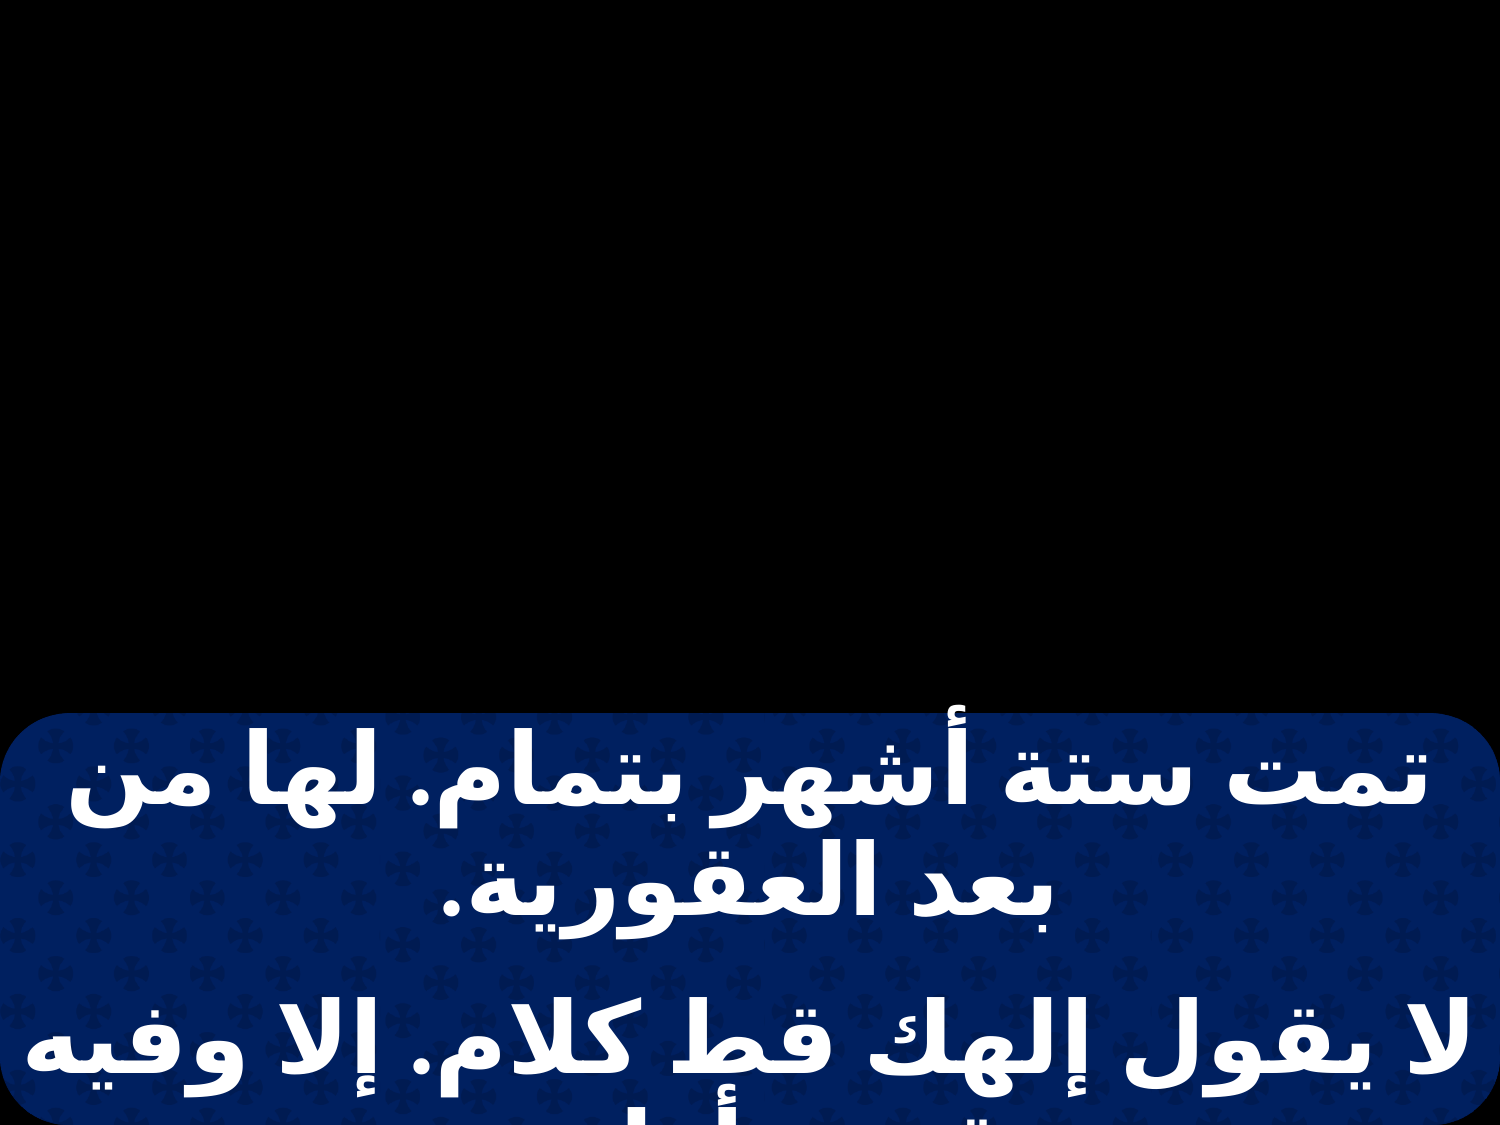

| تمت ستة أشهر بتمام. لها من بعد العقورية. |
| --- |
|  |
| لا يقول إلهك قط كلام. إلا وفيه قدرة أزلية. |